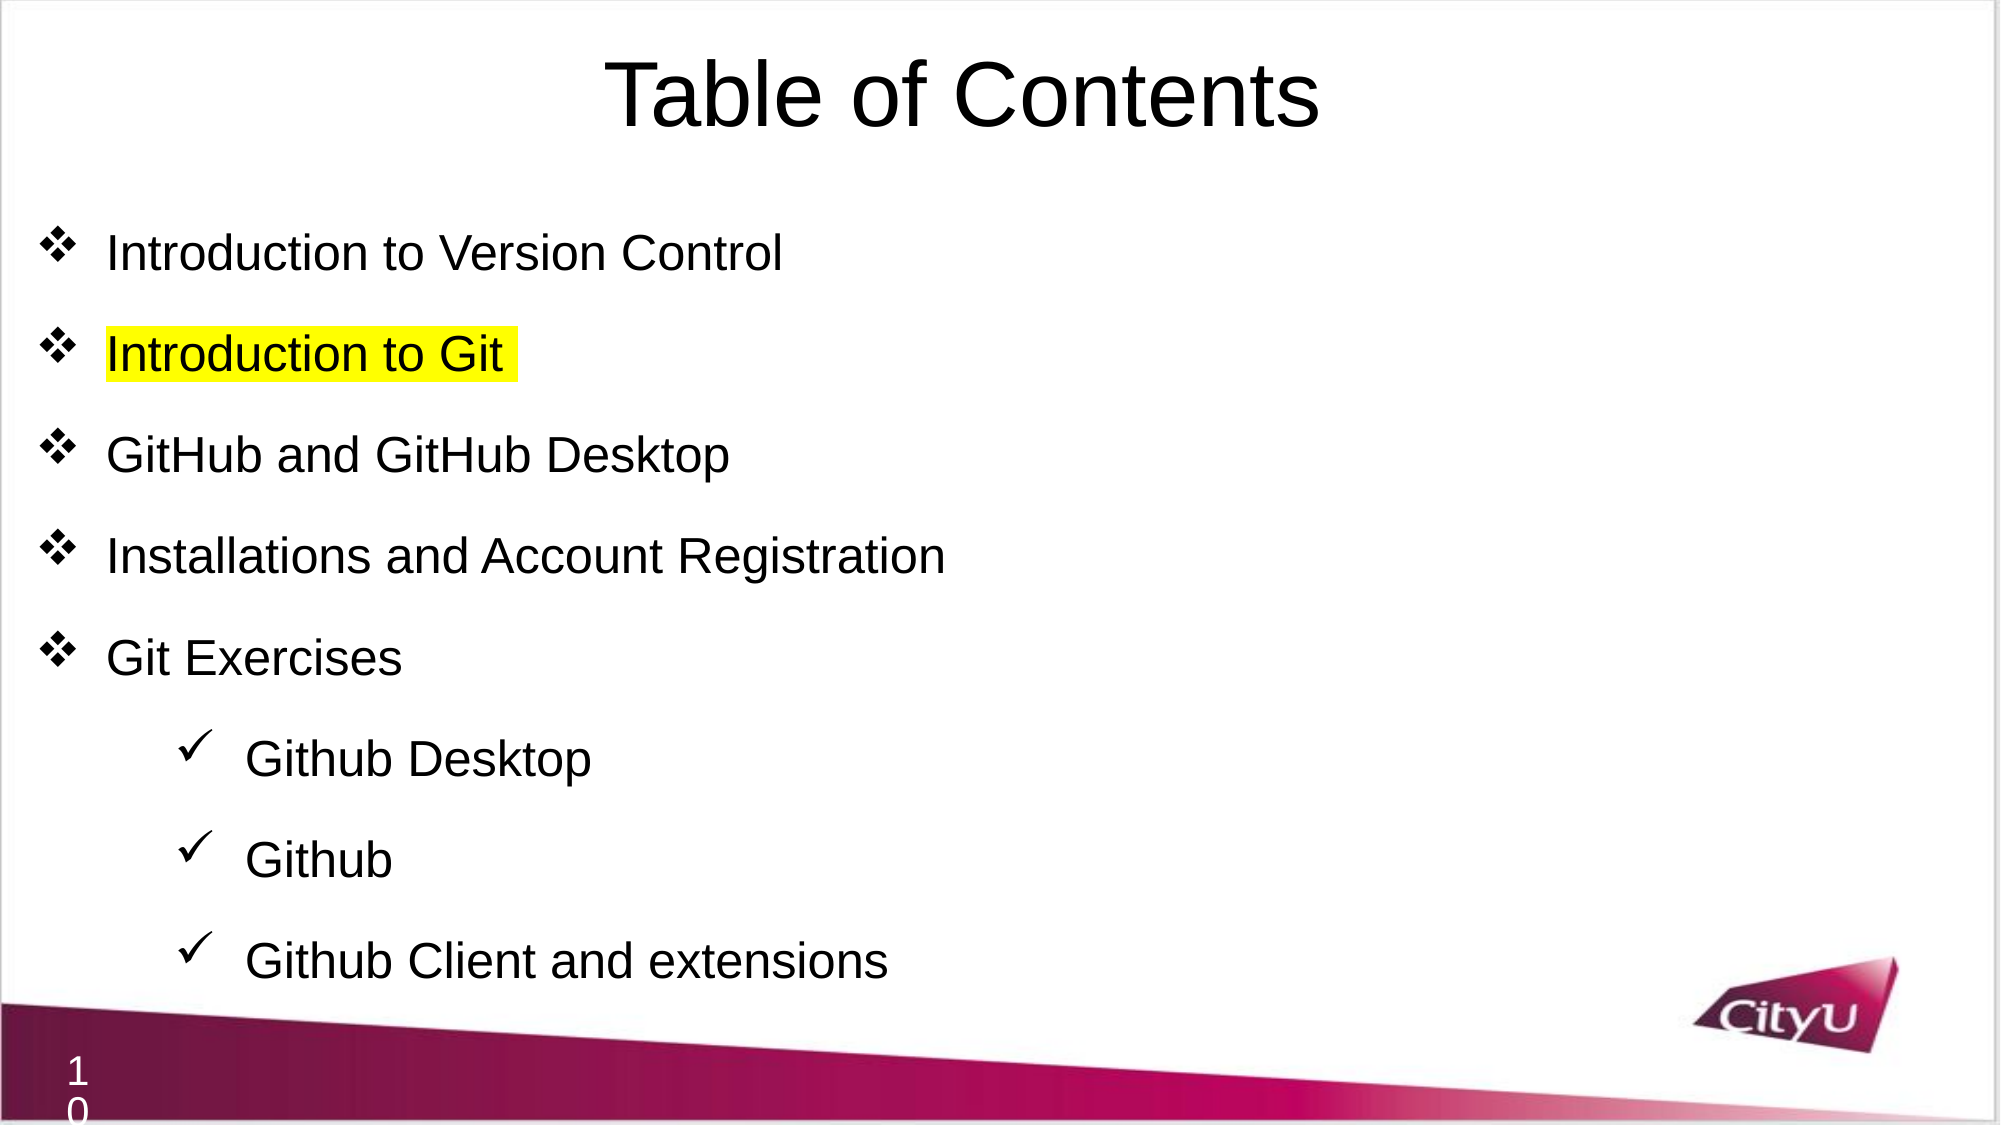

Table of Contents
Introduction to Version Control
Introduction to Git
GitHub and GitHub Desktop
Installations and Account Registration
Git Exercises
Github Desktop
Github
Github Client and extensions
10